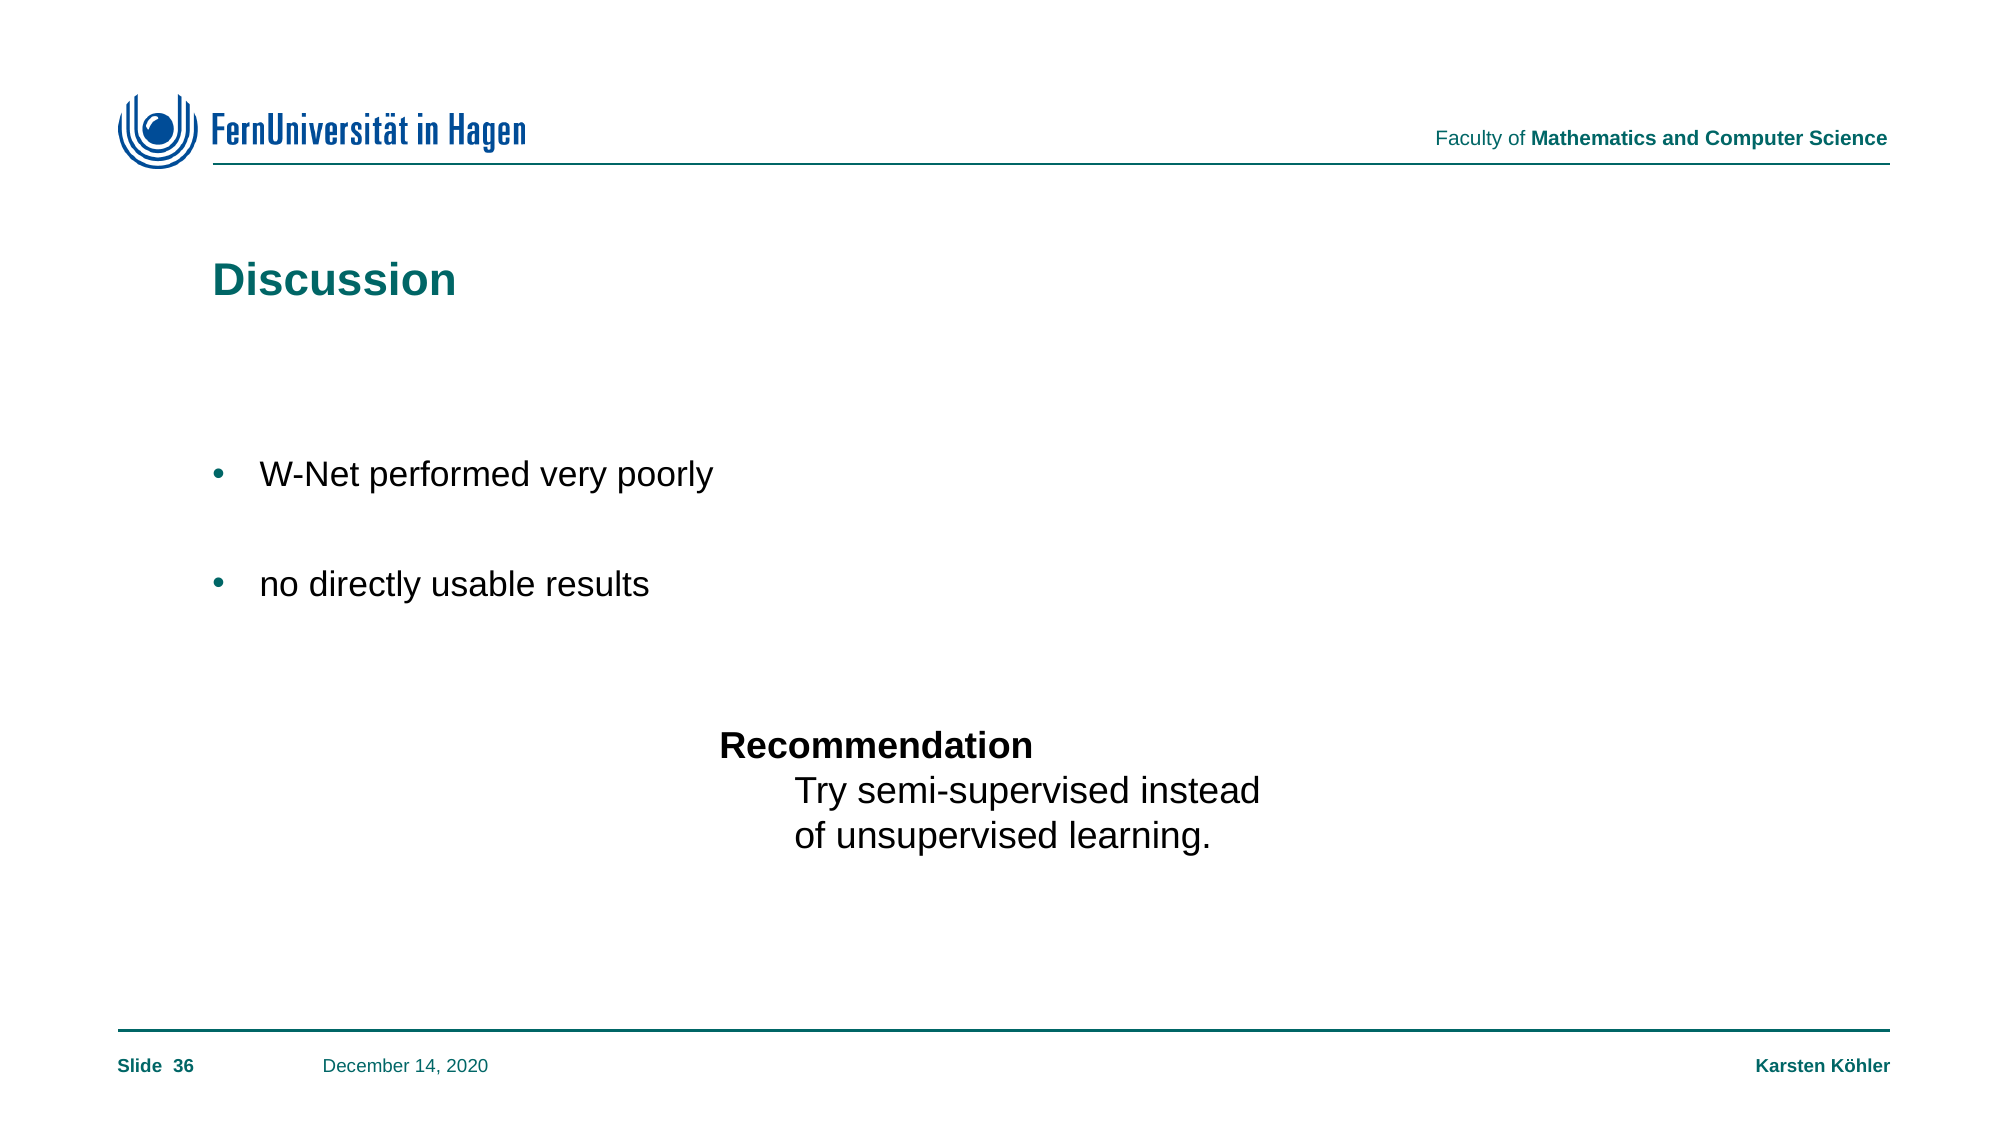

# Discussion
W-Net performed very poorly
no directly usable results
Recommendation
Try semi-supervised instead of unsupervised learning.
36
December 14, 2020
Karsten Köhler